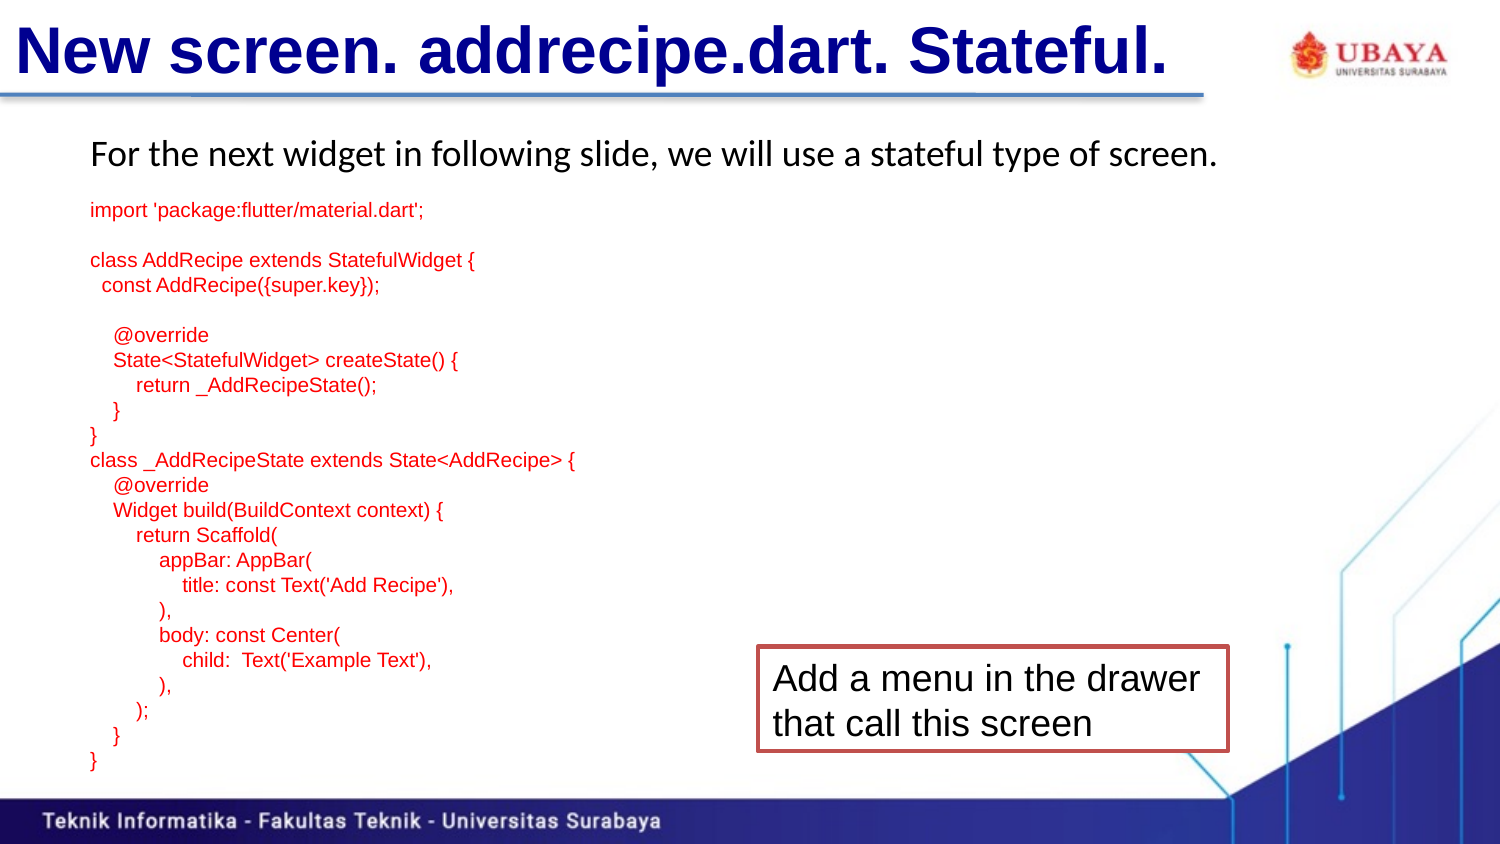

# New screen. addrecipe.dart. Stateful.

For the next widget in following slide, we will use a stateful type of screen.
import 'package:flutter/material.dart';

class AddRecipe extends StatefulWidget {
  const AddRecipe({super.key});

    @override
    State<StatefulWidget> createState() {
        return _AddRecipeState();
    }
}
class _AddRecipeState extends State<AddRecipe> {
    @override
    Widget build(BuildContext context) {
        return Scaffold(
            appBar: AppBar(
                title: const Text('Add Recipe'),
            ),
            body: const Center(
                child:  Text('Example Text'),
            ),
        );
    }
}
Add a menu in the drawer that call this screen